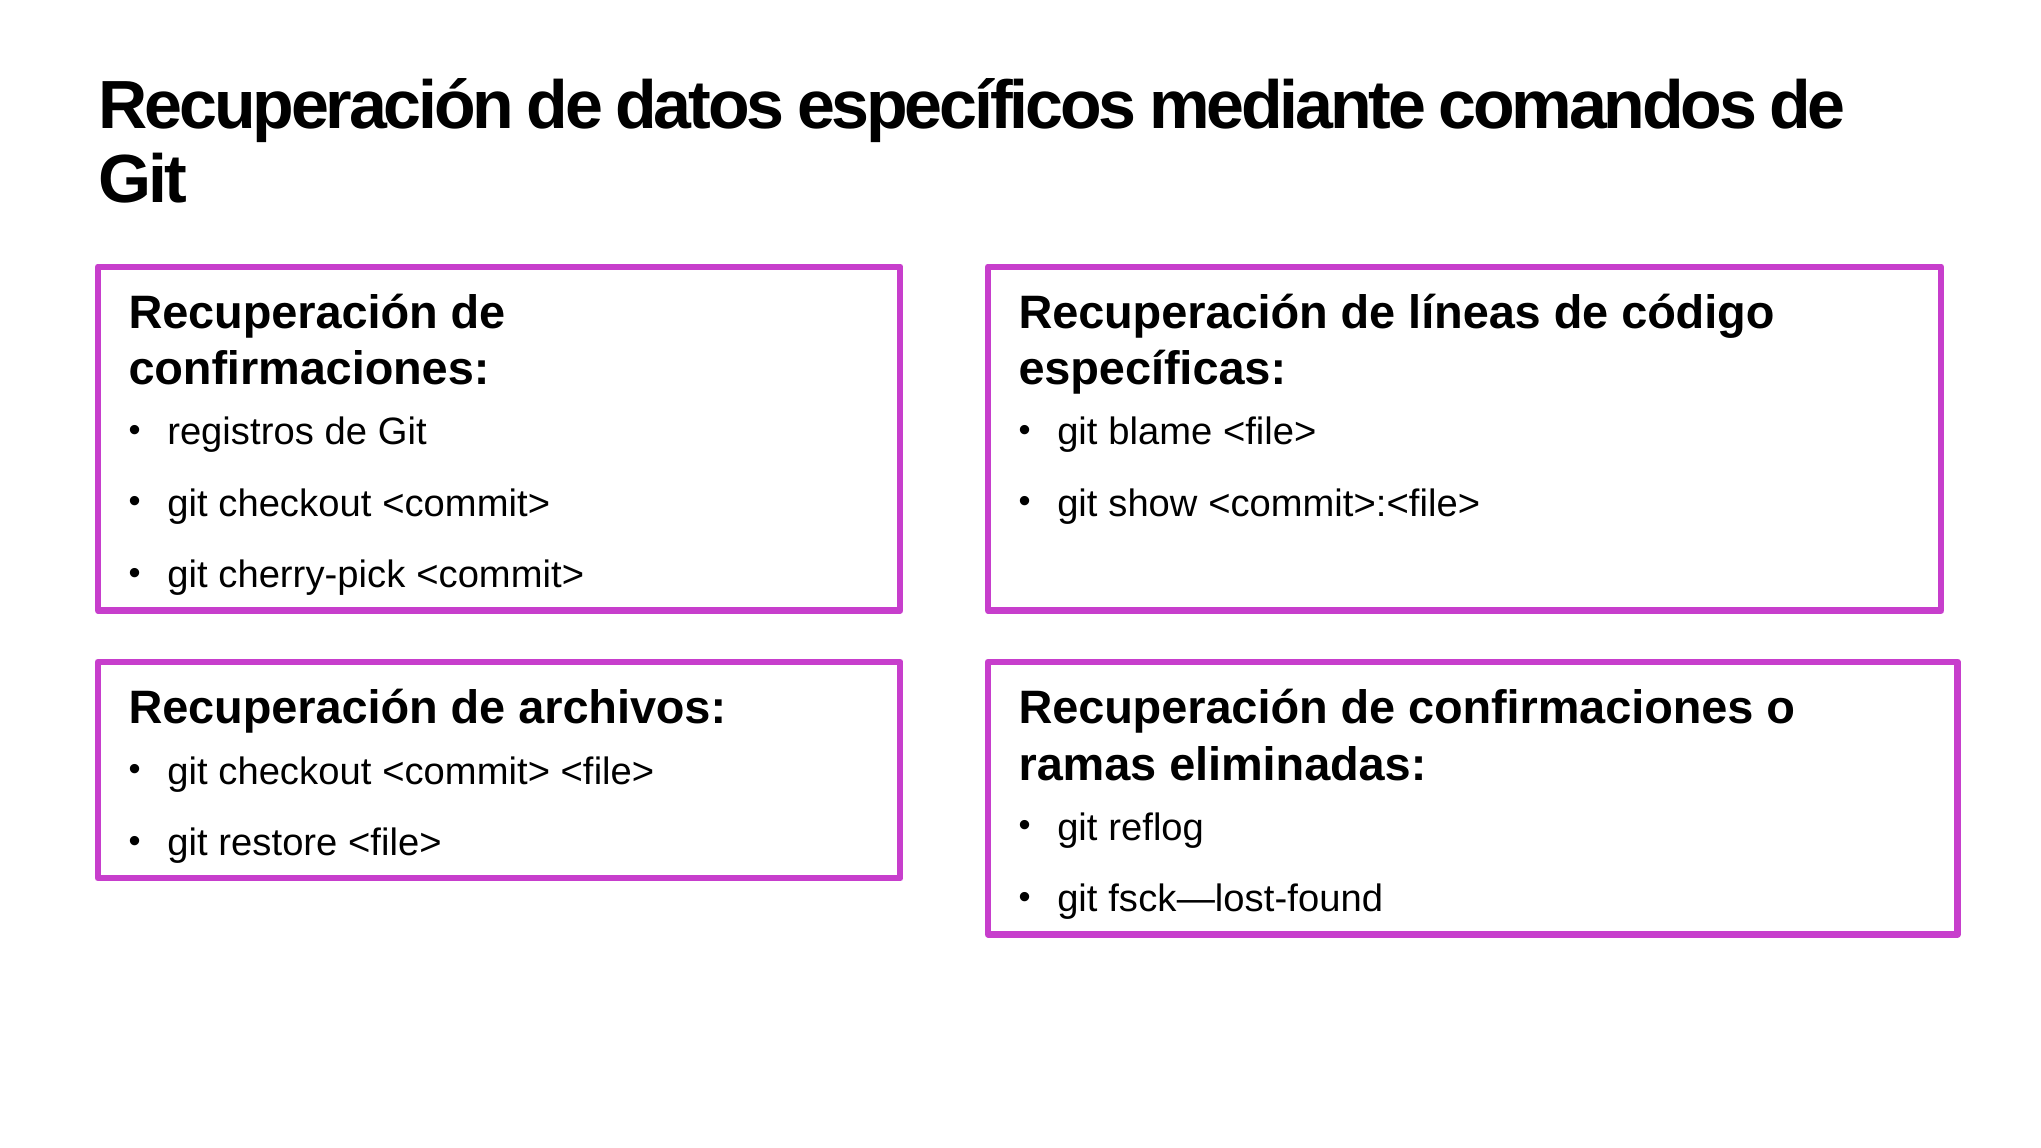

# Recuperación de datos específicos mediante comandos de Git
Recuperación de líneas de código específicas:
git blame <file>
git show <commit>:<file>

Recuperación de confirmaciones:
registros de Git
git checkout <commit>
git cherry-pick <commit>
Recuperación de archivos:
git checkout <commit> <file>
git restore <file>
Recuperación de confirmaciones o ramas eliminadas:
git reflog
git fsck—lost-found